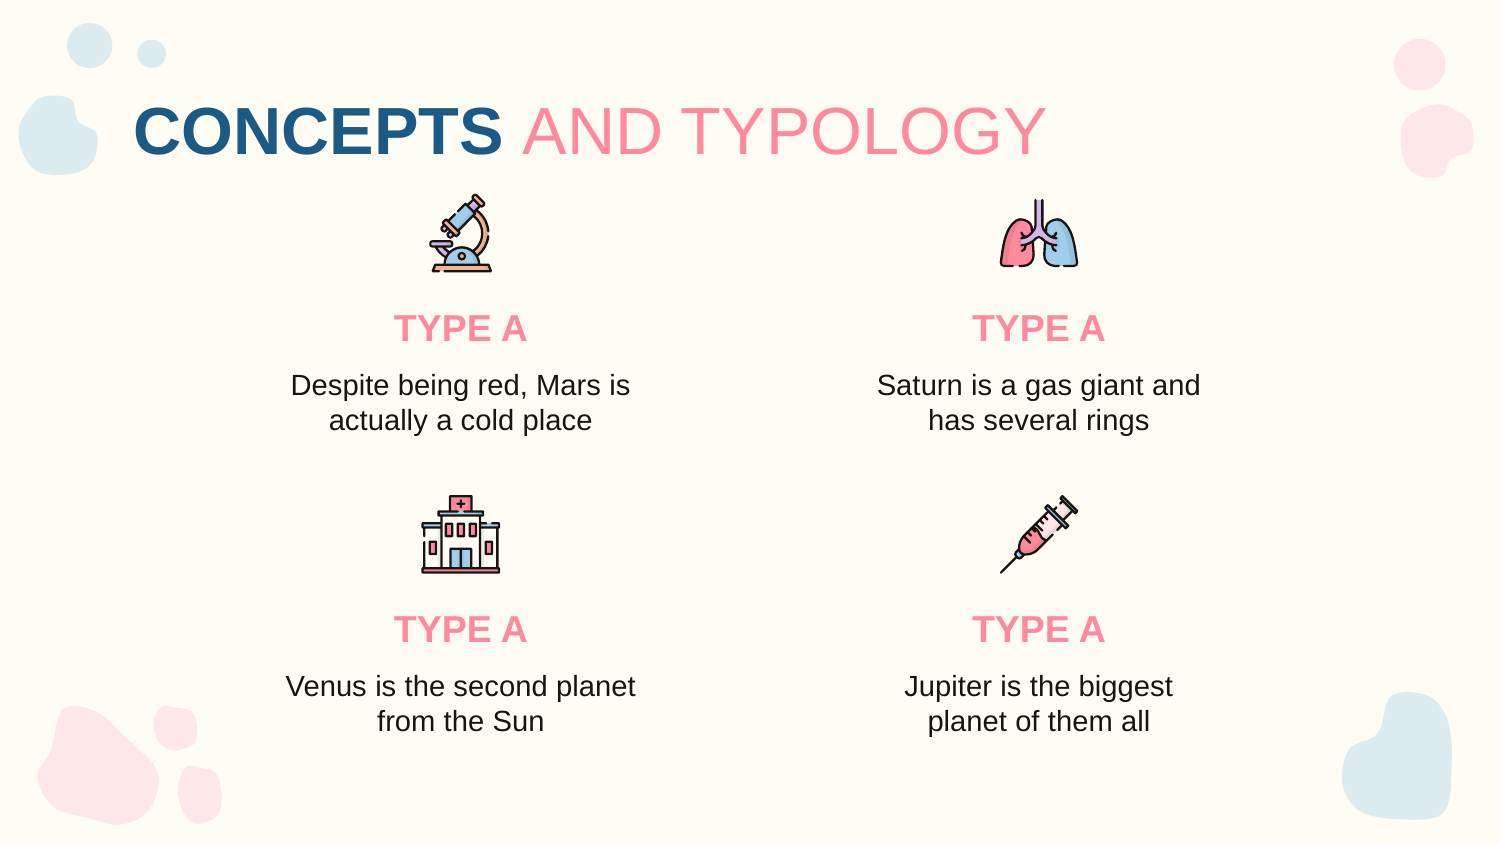

# CONCEPTS AND TYPOLOGY

TYPE A
TYPE A
Despite being red, Mars is actually a cold place
Saturn is a gas giant and has several rings

TYPE A
TYPE A
Venus is the second planet from the Sun
Jupiter is the biggest planet of them all